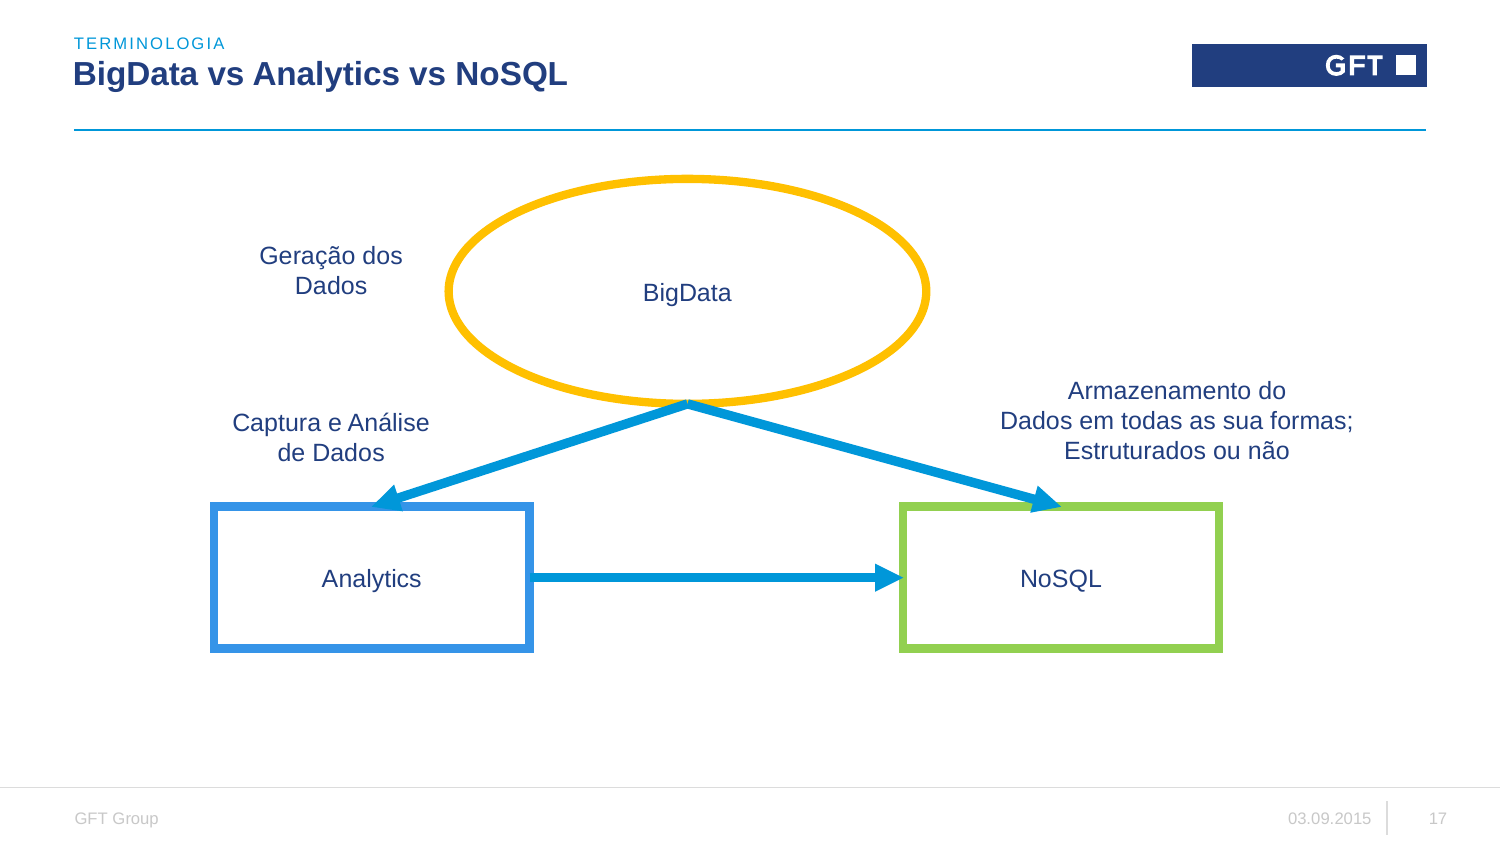

TERMINOLOGIA
# BigData vs Analytics vs NoSQL
BigData
Geração dos
Dados
Armazenamento do
Dados em todas as sua formas;
Estruturados ou não
Captura e Análise
de Dados
Analytics
NoSQL